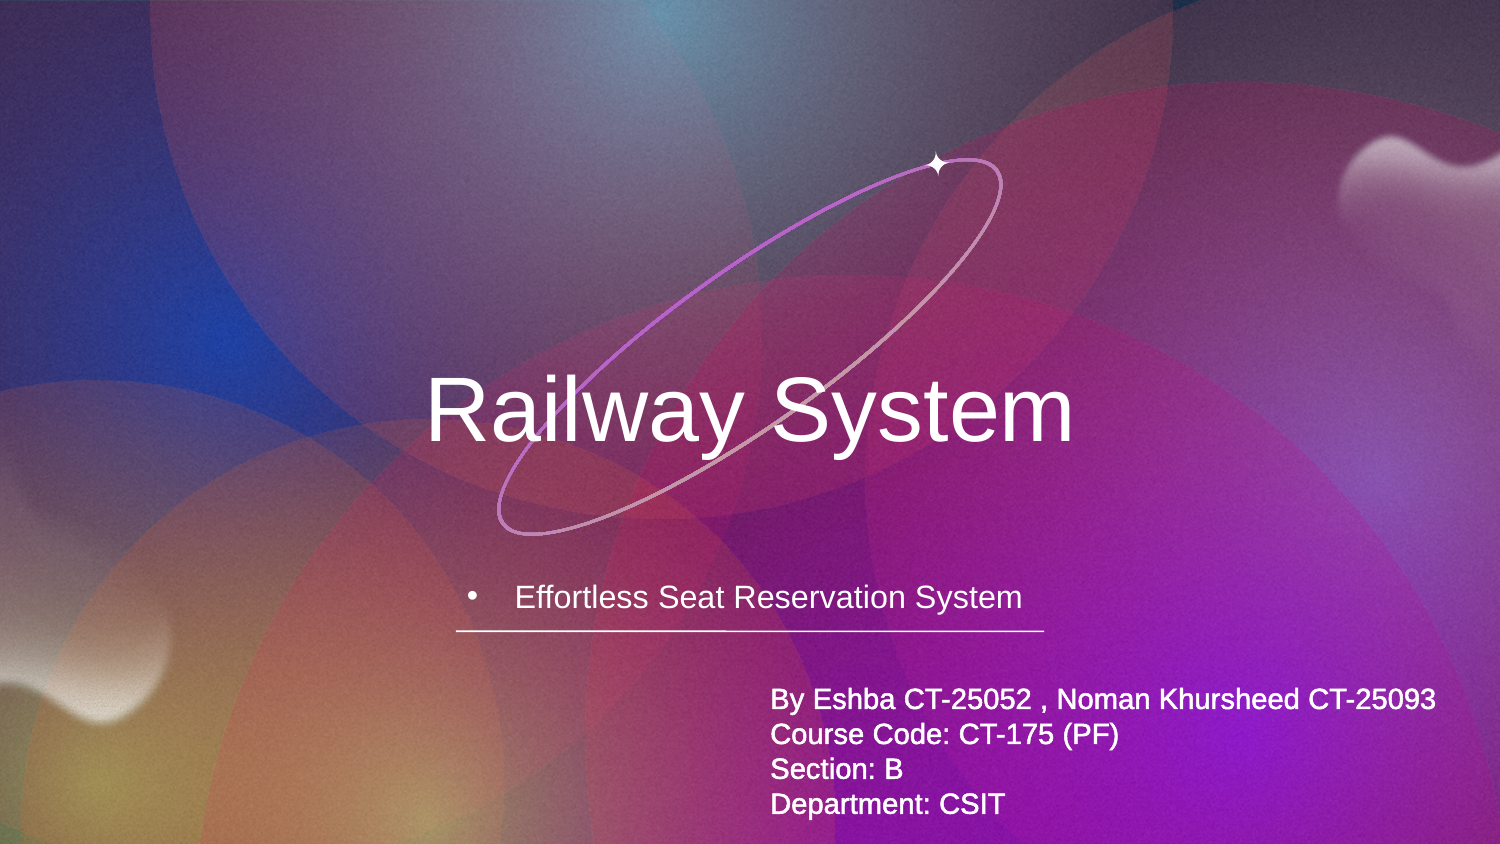

Railway System
# Effortless Seat Reservation System
By Eshba CT-25052 , Noman Khursheed CT-25093
Course Code: CT-175 (PF)
Section: B
Department: CSIT